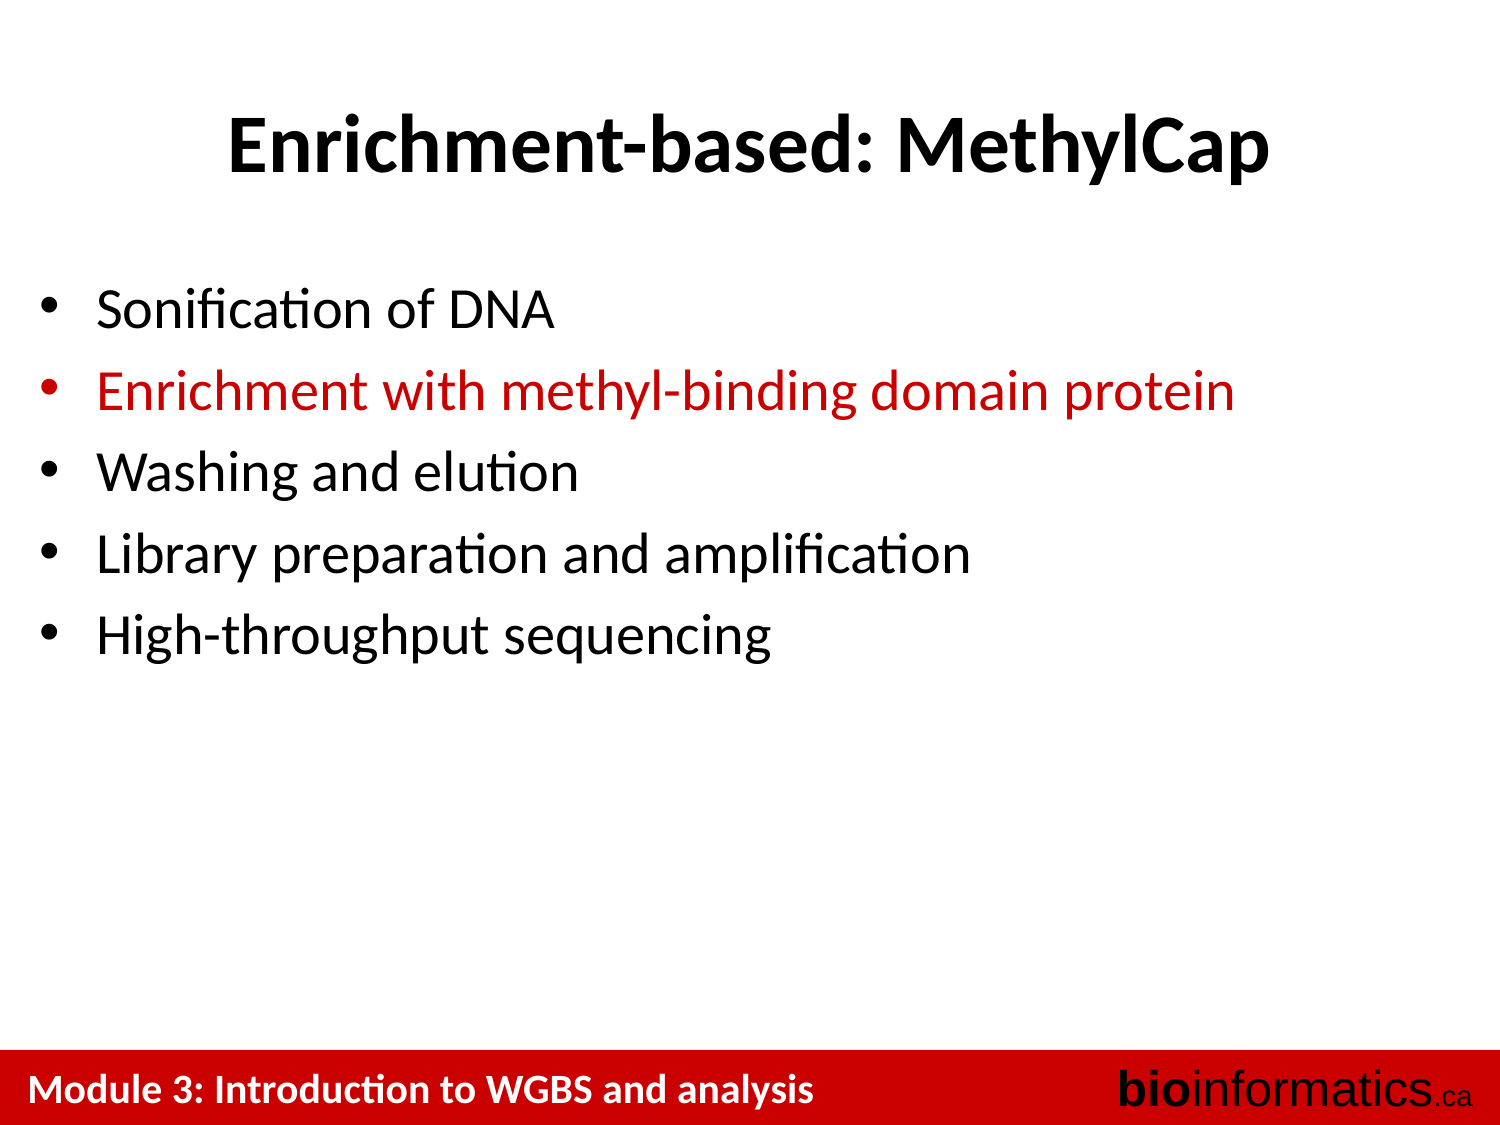

# Enrichment-based: MethylCap
Sonification of DNA
Enrichment with methyl-binding domain protein
Washing and elution
Library preparation and amplification
High-throughput sequencing